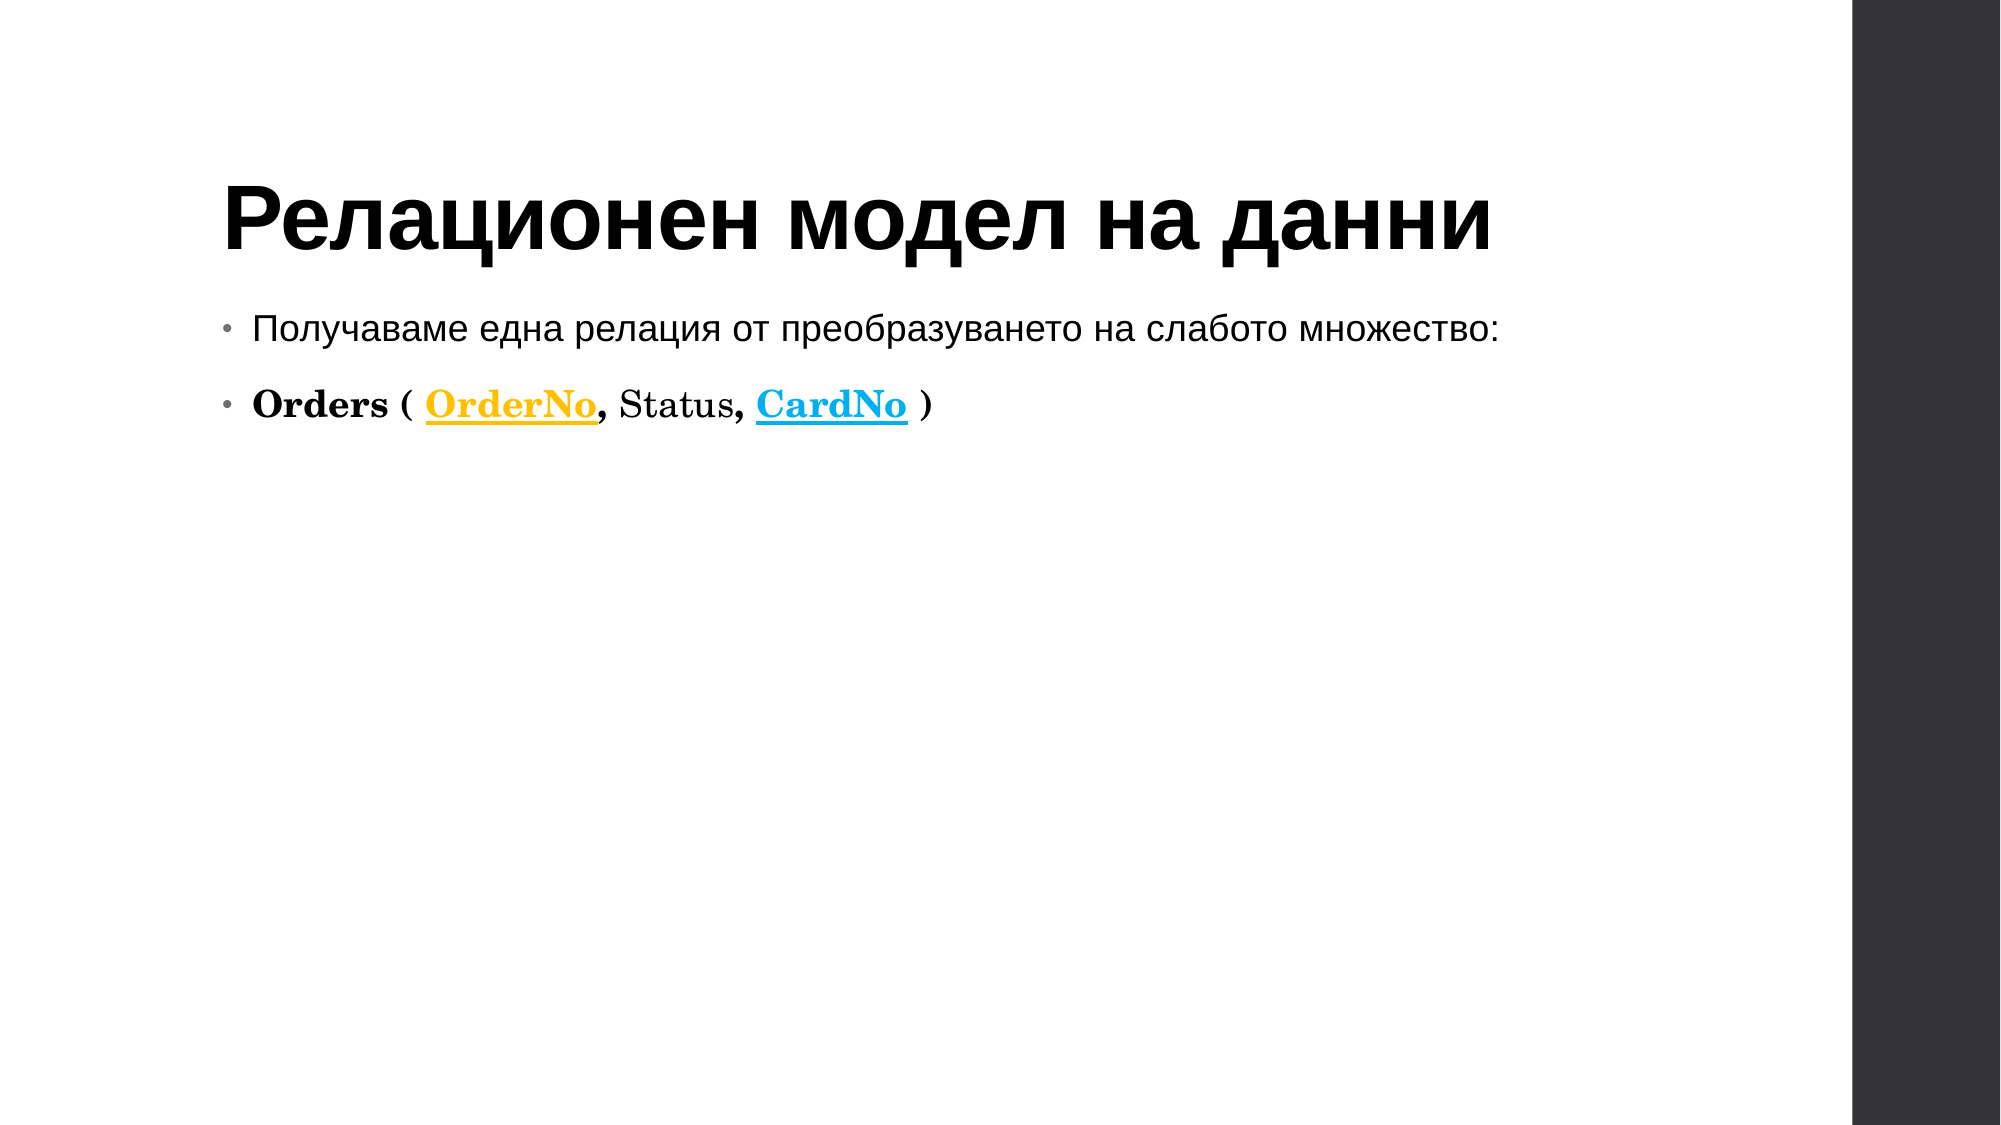

# Релационен модел на данни
Получаваме една релация от преобразуването на слабото множество:
Orders ( OrderNo, Status, CardNo )